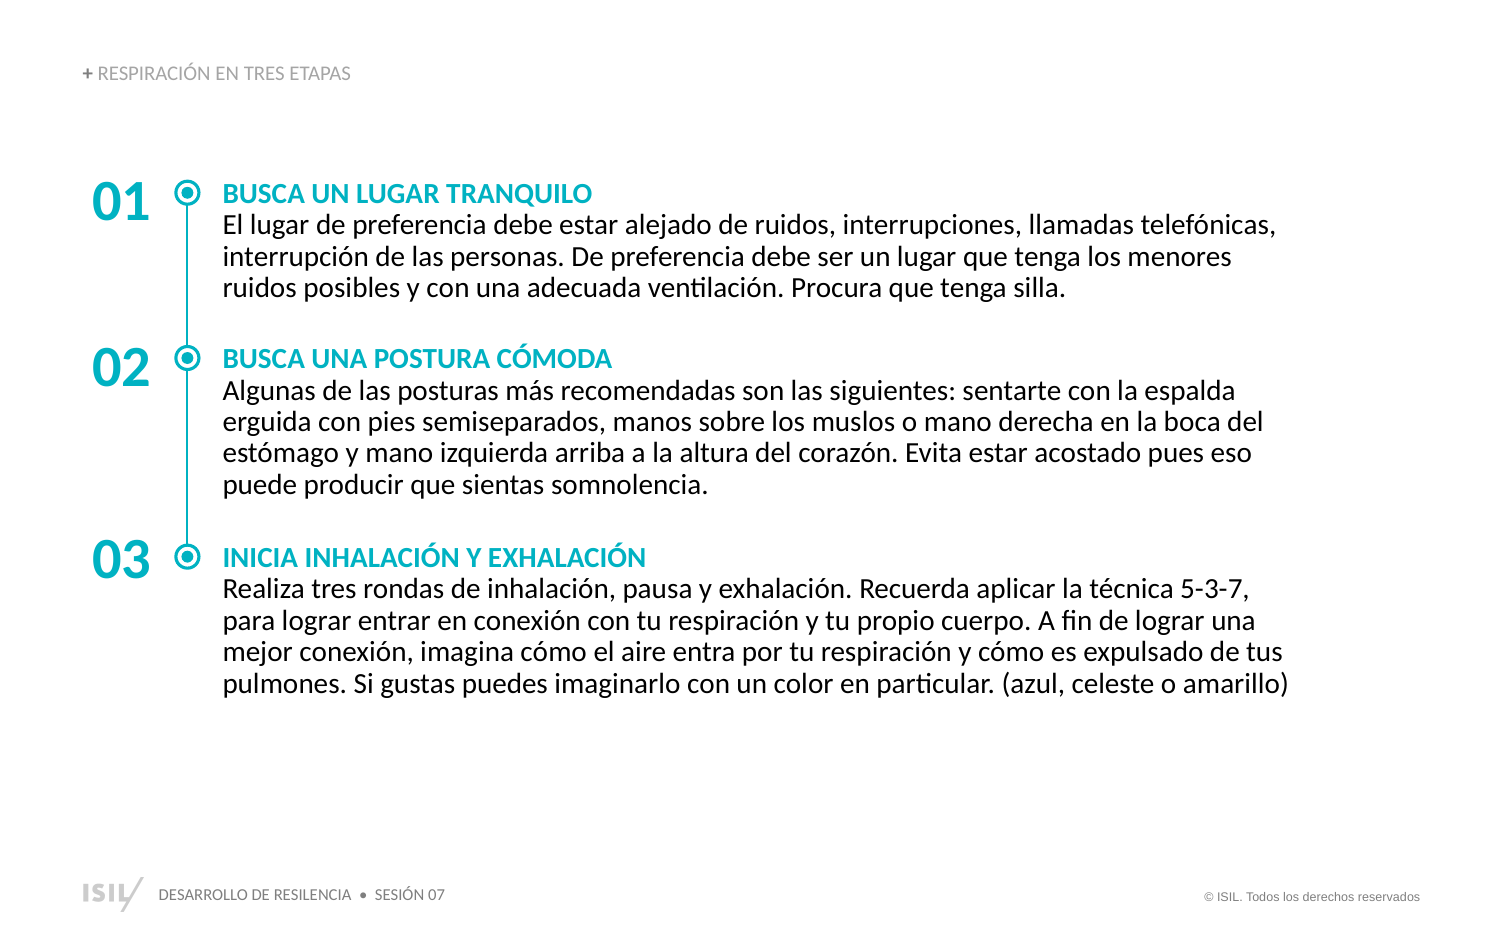

+ RESPIRACIÓN EN TRES ETAPAS
01
BUSCA UN LUGAR TRANQUILO
El lugar de preferencia debe estar alejado de ruidos, interrupciones, llamadas telefónicas, interrupción de las personas. De preferencia debe ser un lugar que tenga los menores ruidos posibles y con una adecuada ventilación. Procura que tenga silla.

02
BUSCA UNA POSTURA CÓMODA
Algunas de las posturas más recomendadas son las siguientes: sentarte con la espalda erguida con pies semiseparados, manos sobre los muslos o mano derecha en la boca del estómago y mano izquierda arriba a la altura del corazón. Evita estar acostado pues eso puede producir que sientas somnolencia.

03
INICIA INHALACIÓN Y EXHALACIÓN
Realiza tres rondas de inhalación, pausa y exhalación. Recuerda aplicar la técnica 5-3-7, para lograr entrar en conexión con tu respiración y tu propio cuerpo. A fin de lograr una mejor conexión, imagina cómo el aire entra por tu respiración y cómo es expulsado de tus pulmones. Si gustas puedes imaginarlo con un color en particular. (azul, celeste o amarillo)